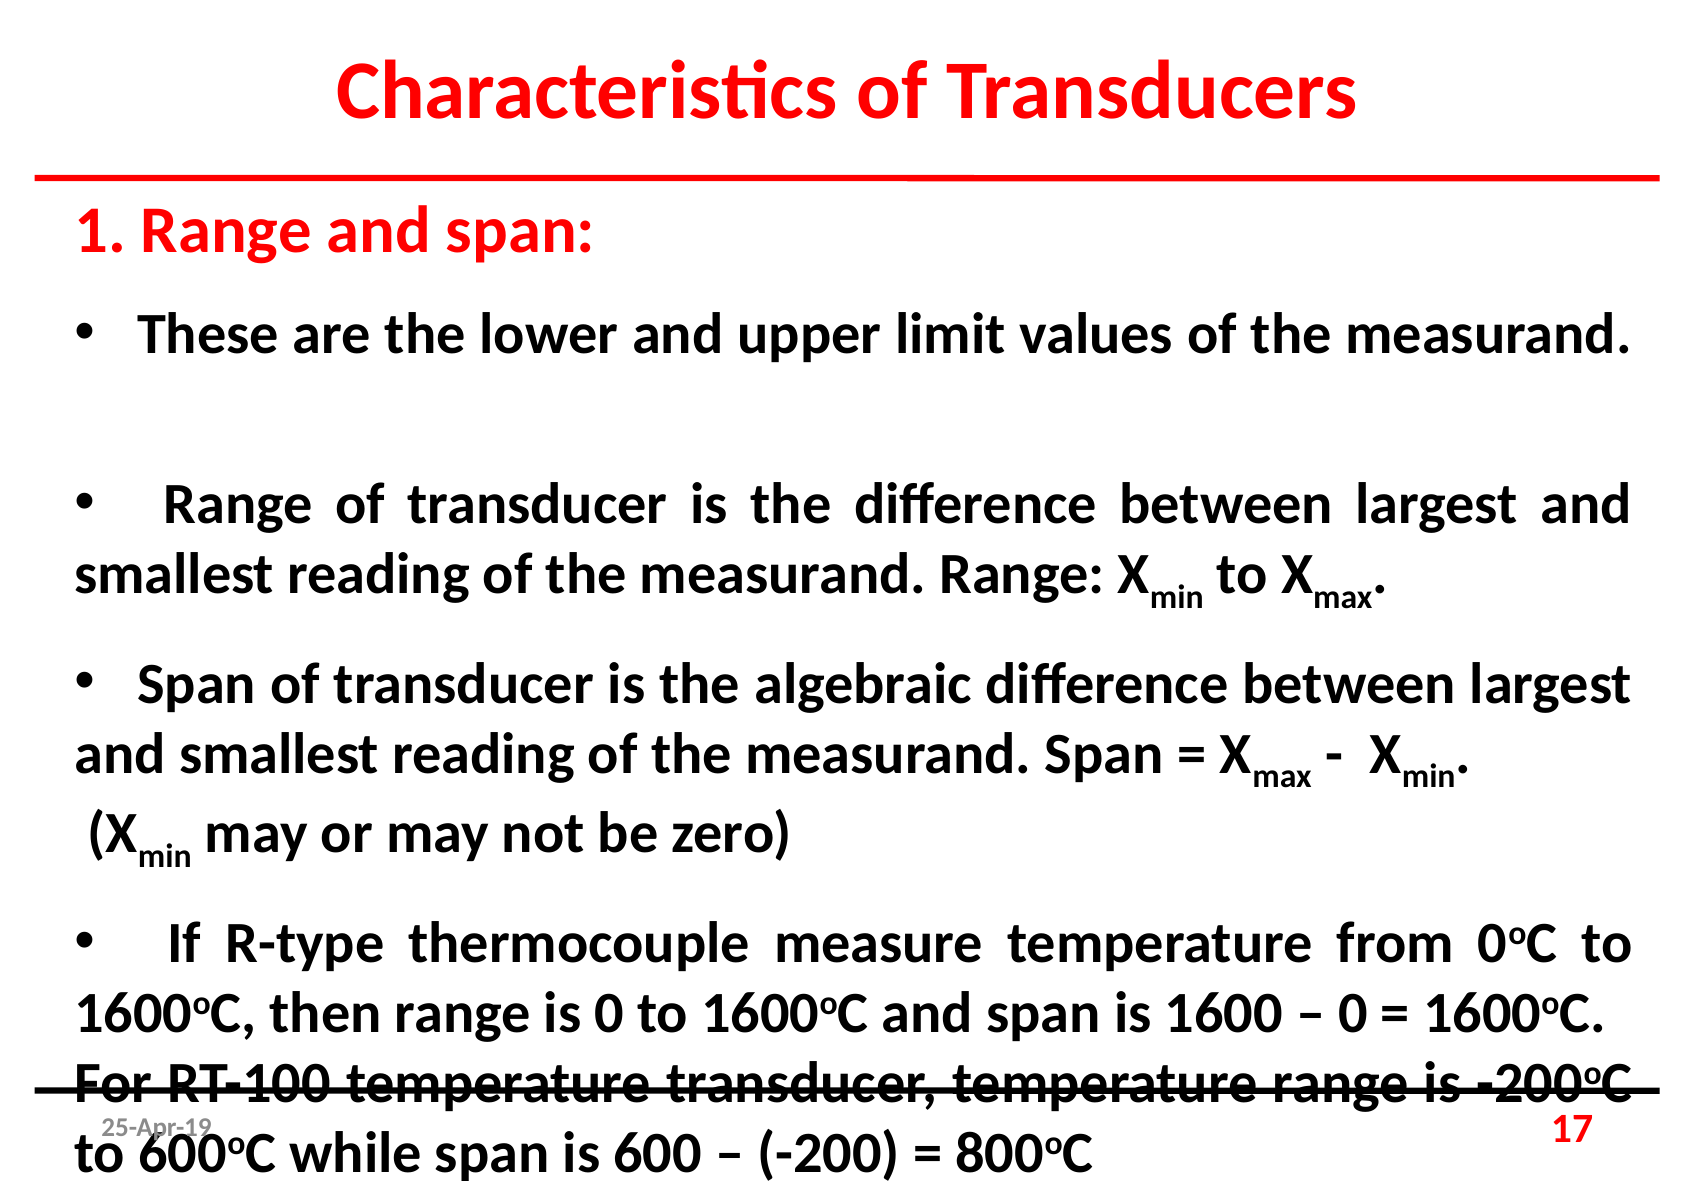

Characteristics of Transducers
1. Range and span:

   These are the lower and upper limit values of the measurand.

   Range of transducer is the difference between largest and smallest reading of the measurand. Range: Xmin to Xmax.

   Span of transducer is the algebraic difference between largest and smallest reading of the measurand. Span = Xmax -  Xmin.              (Xmin may or may not be zero)

   If R-type thermocouple measure temperature from 0oC to 1600oC, then range is 0 to 1600oC and span is 1600 – 0 = 1600oC.
For RT-100 temperature transducer, temperature range is -200oC to 600oC while span is 600 – (-200) = 800oC
25-Apr-19
17